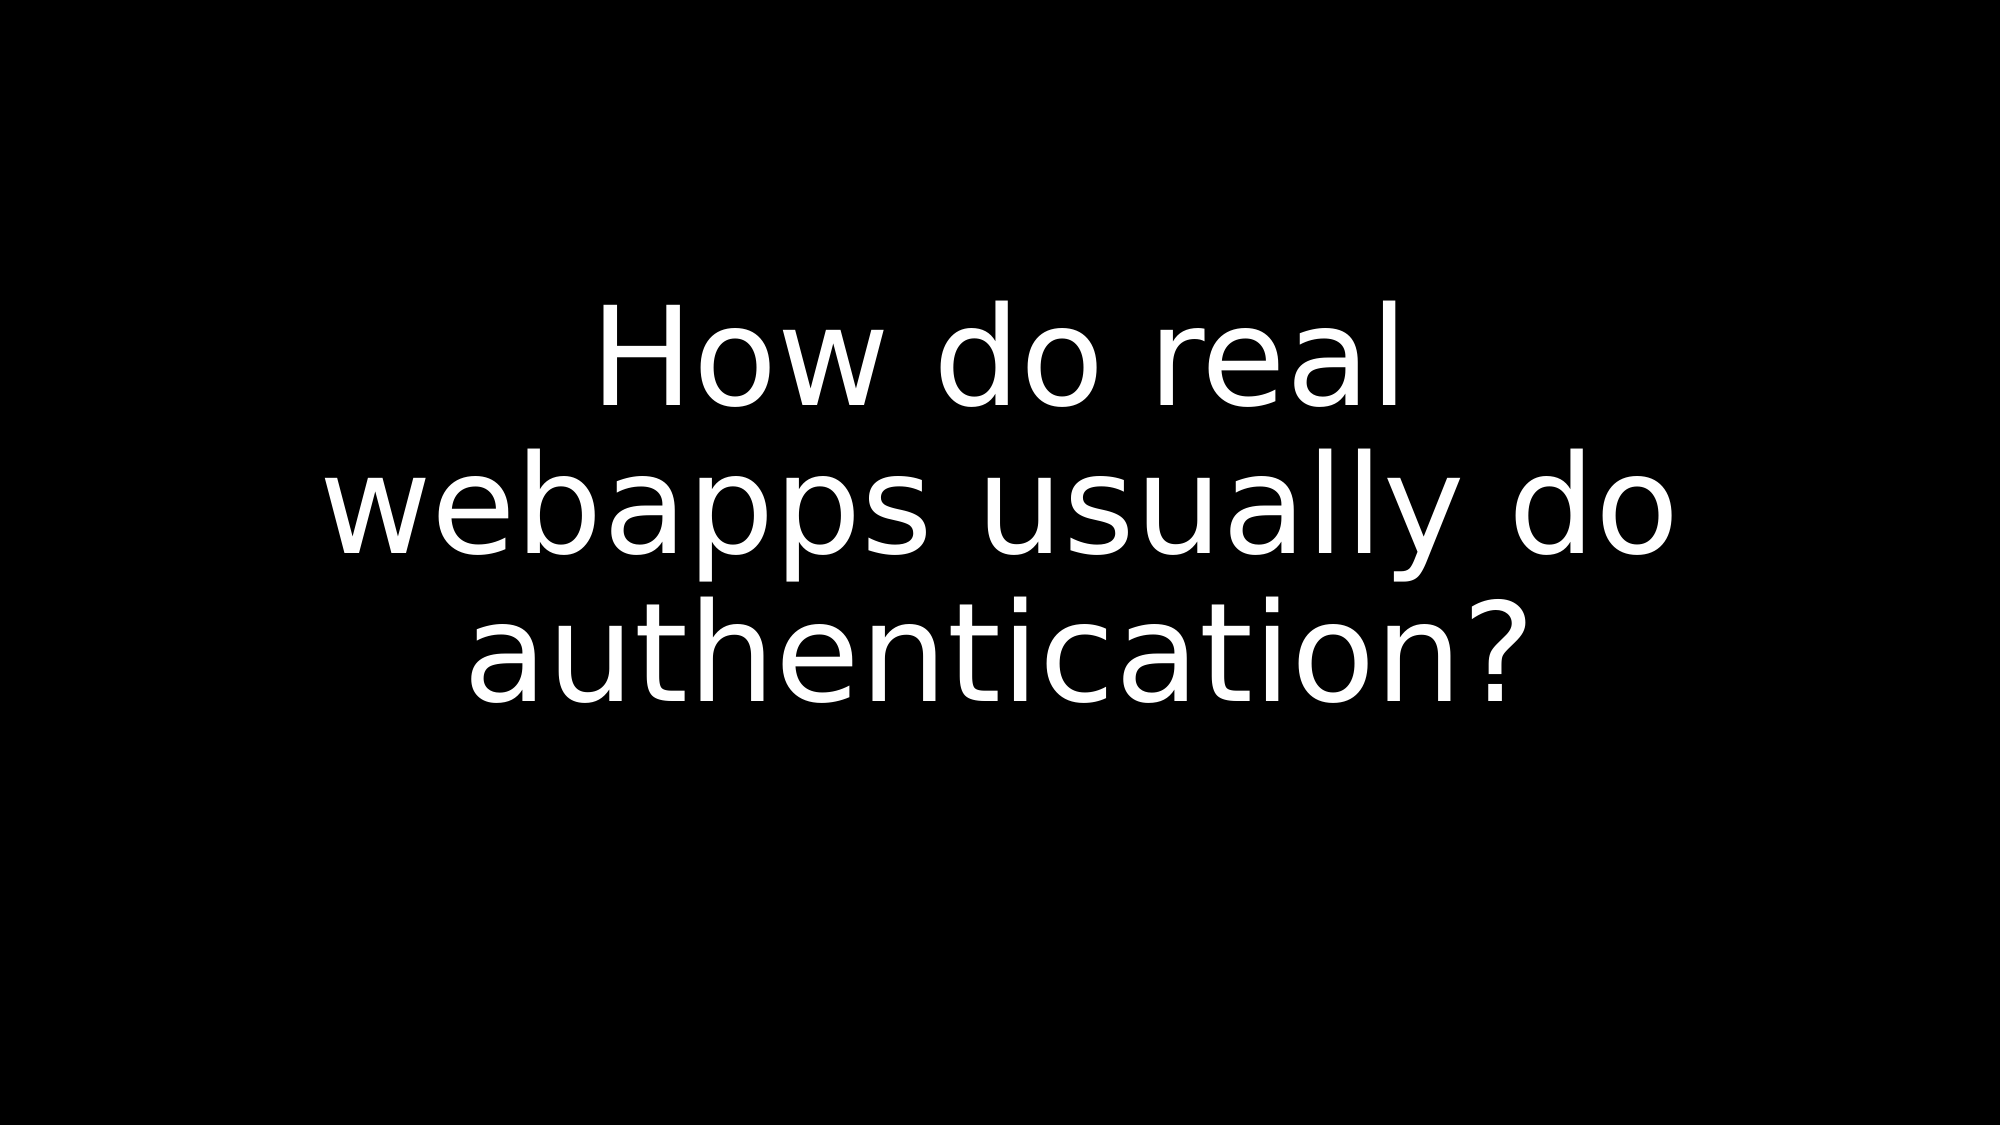

How do real webapps usually do authentication?